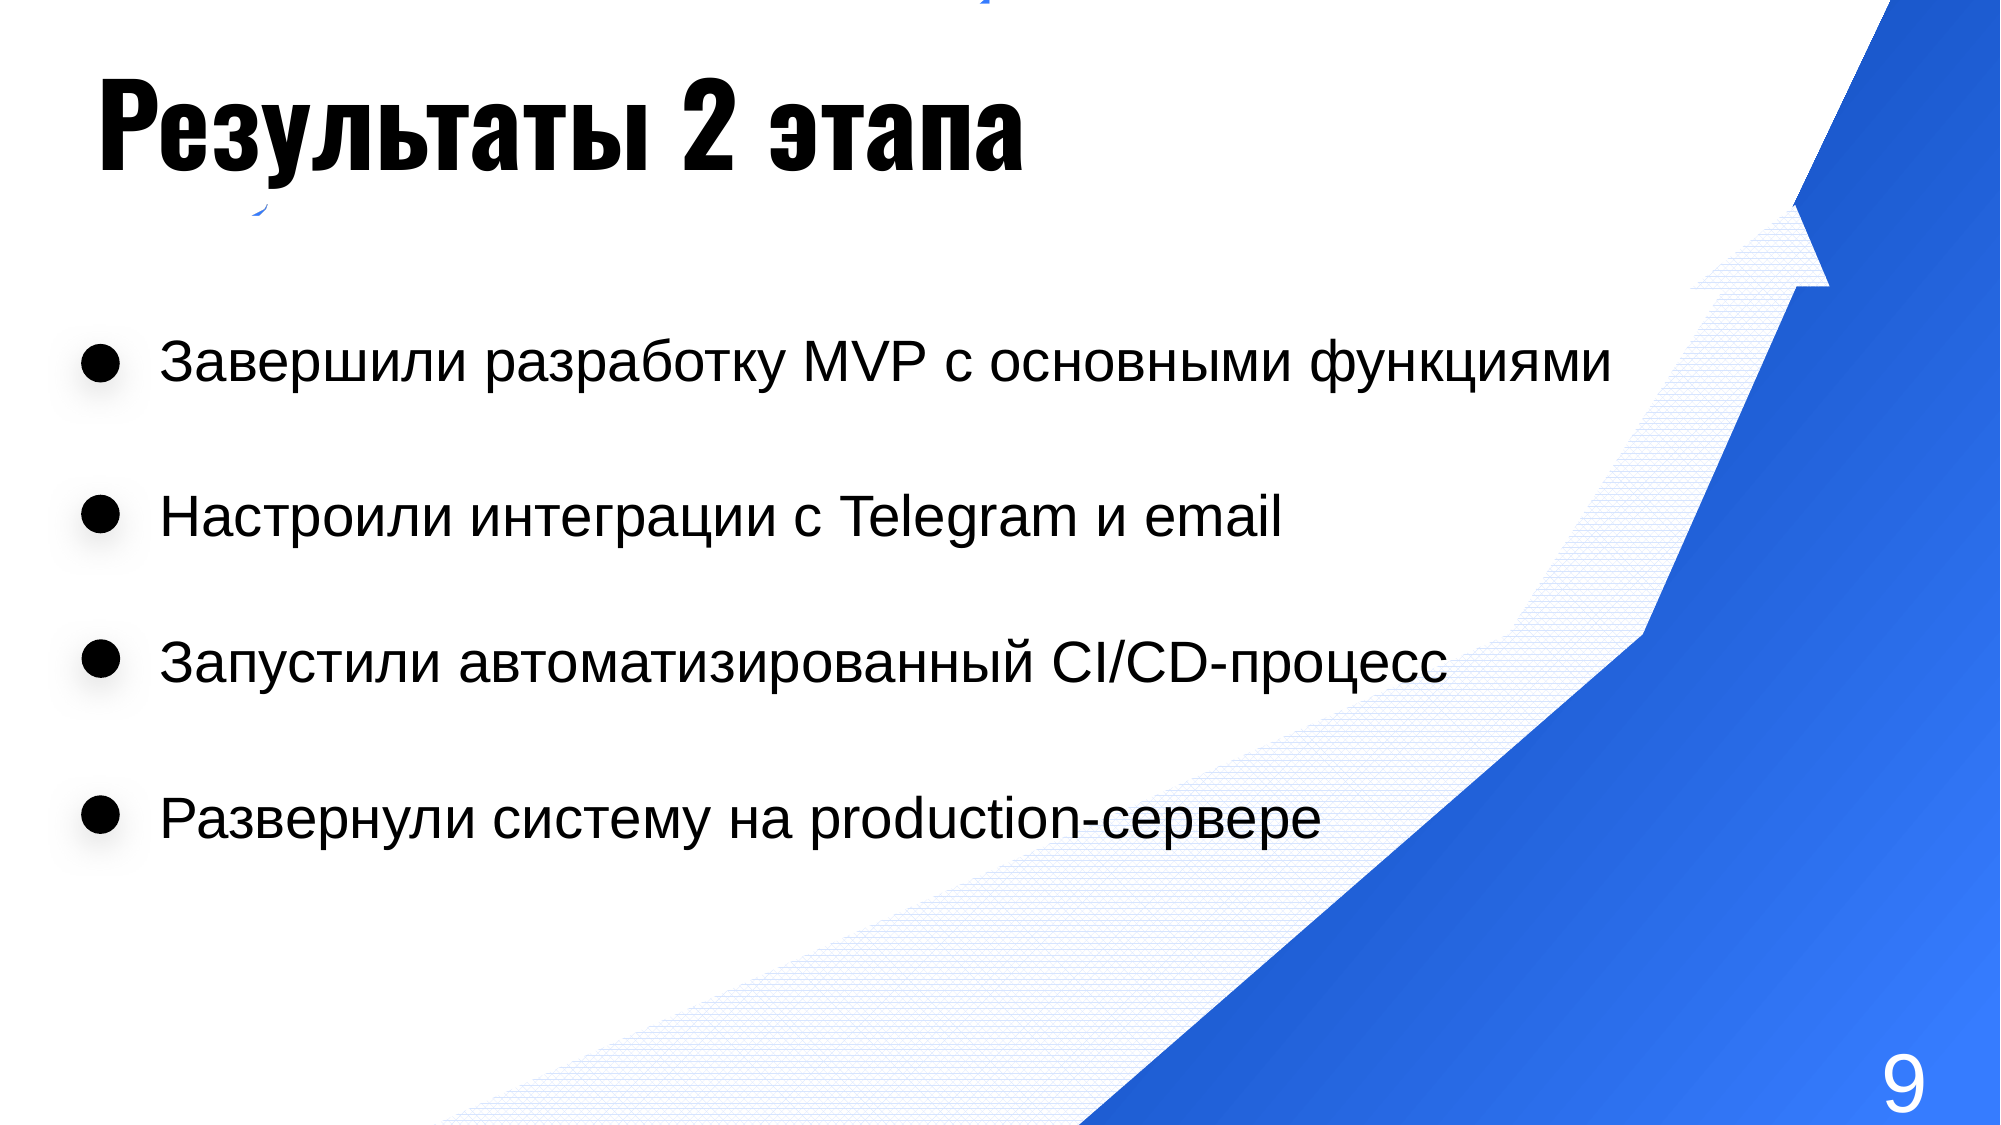

# Результаты 2 этапа
Завершили разработку MVP с основными функциями

Настроили интеграции с Telegram и email

Запустили автоматизированный CI/CD-процесс

Развернули систему на production-сервере

9